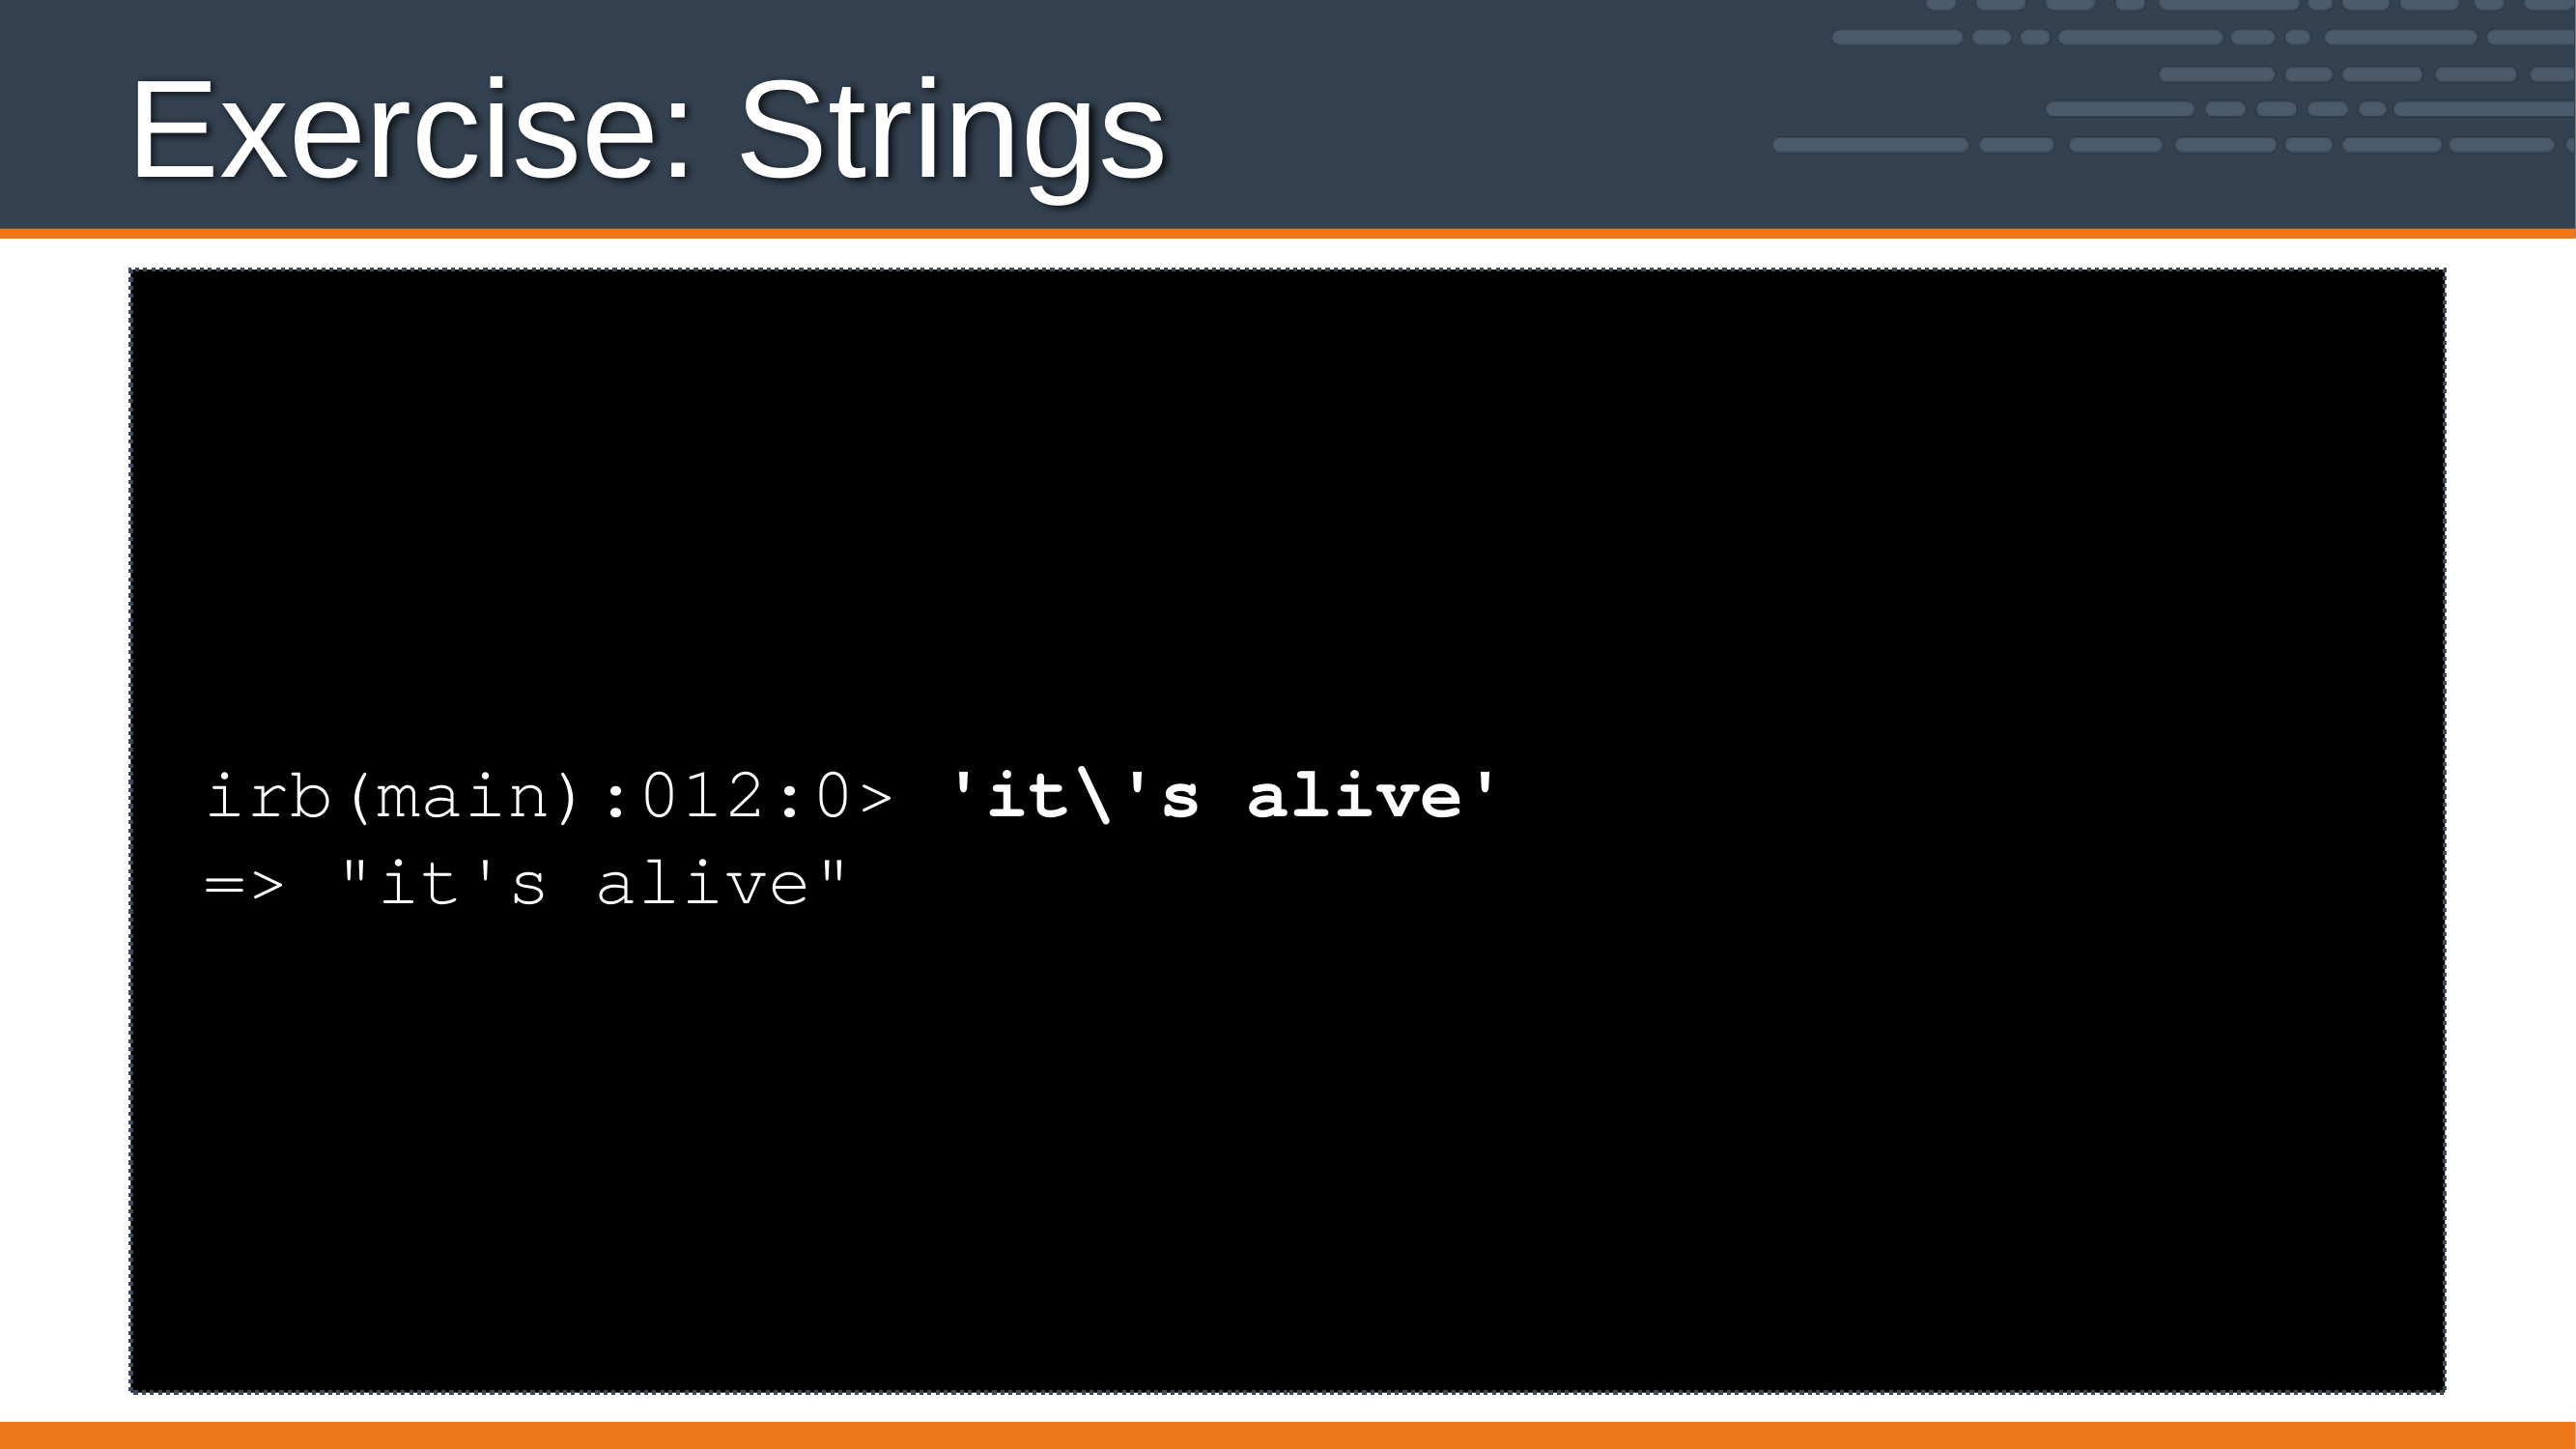

# Exercise: Strings

irb(main):012:0> 'it\'s alive'
=> "it's alive"